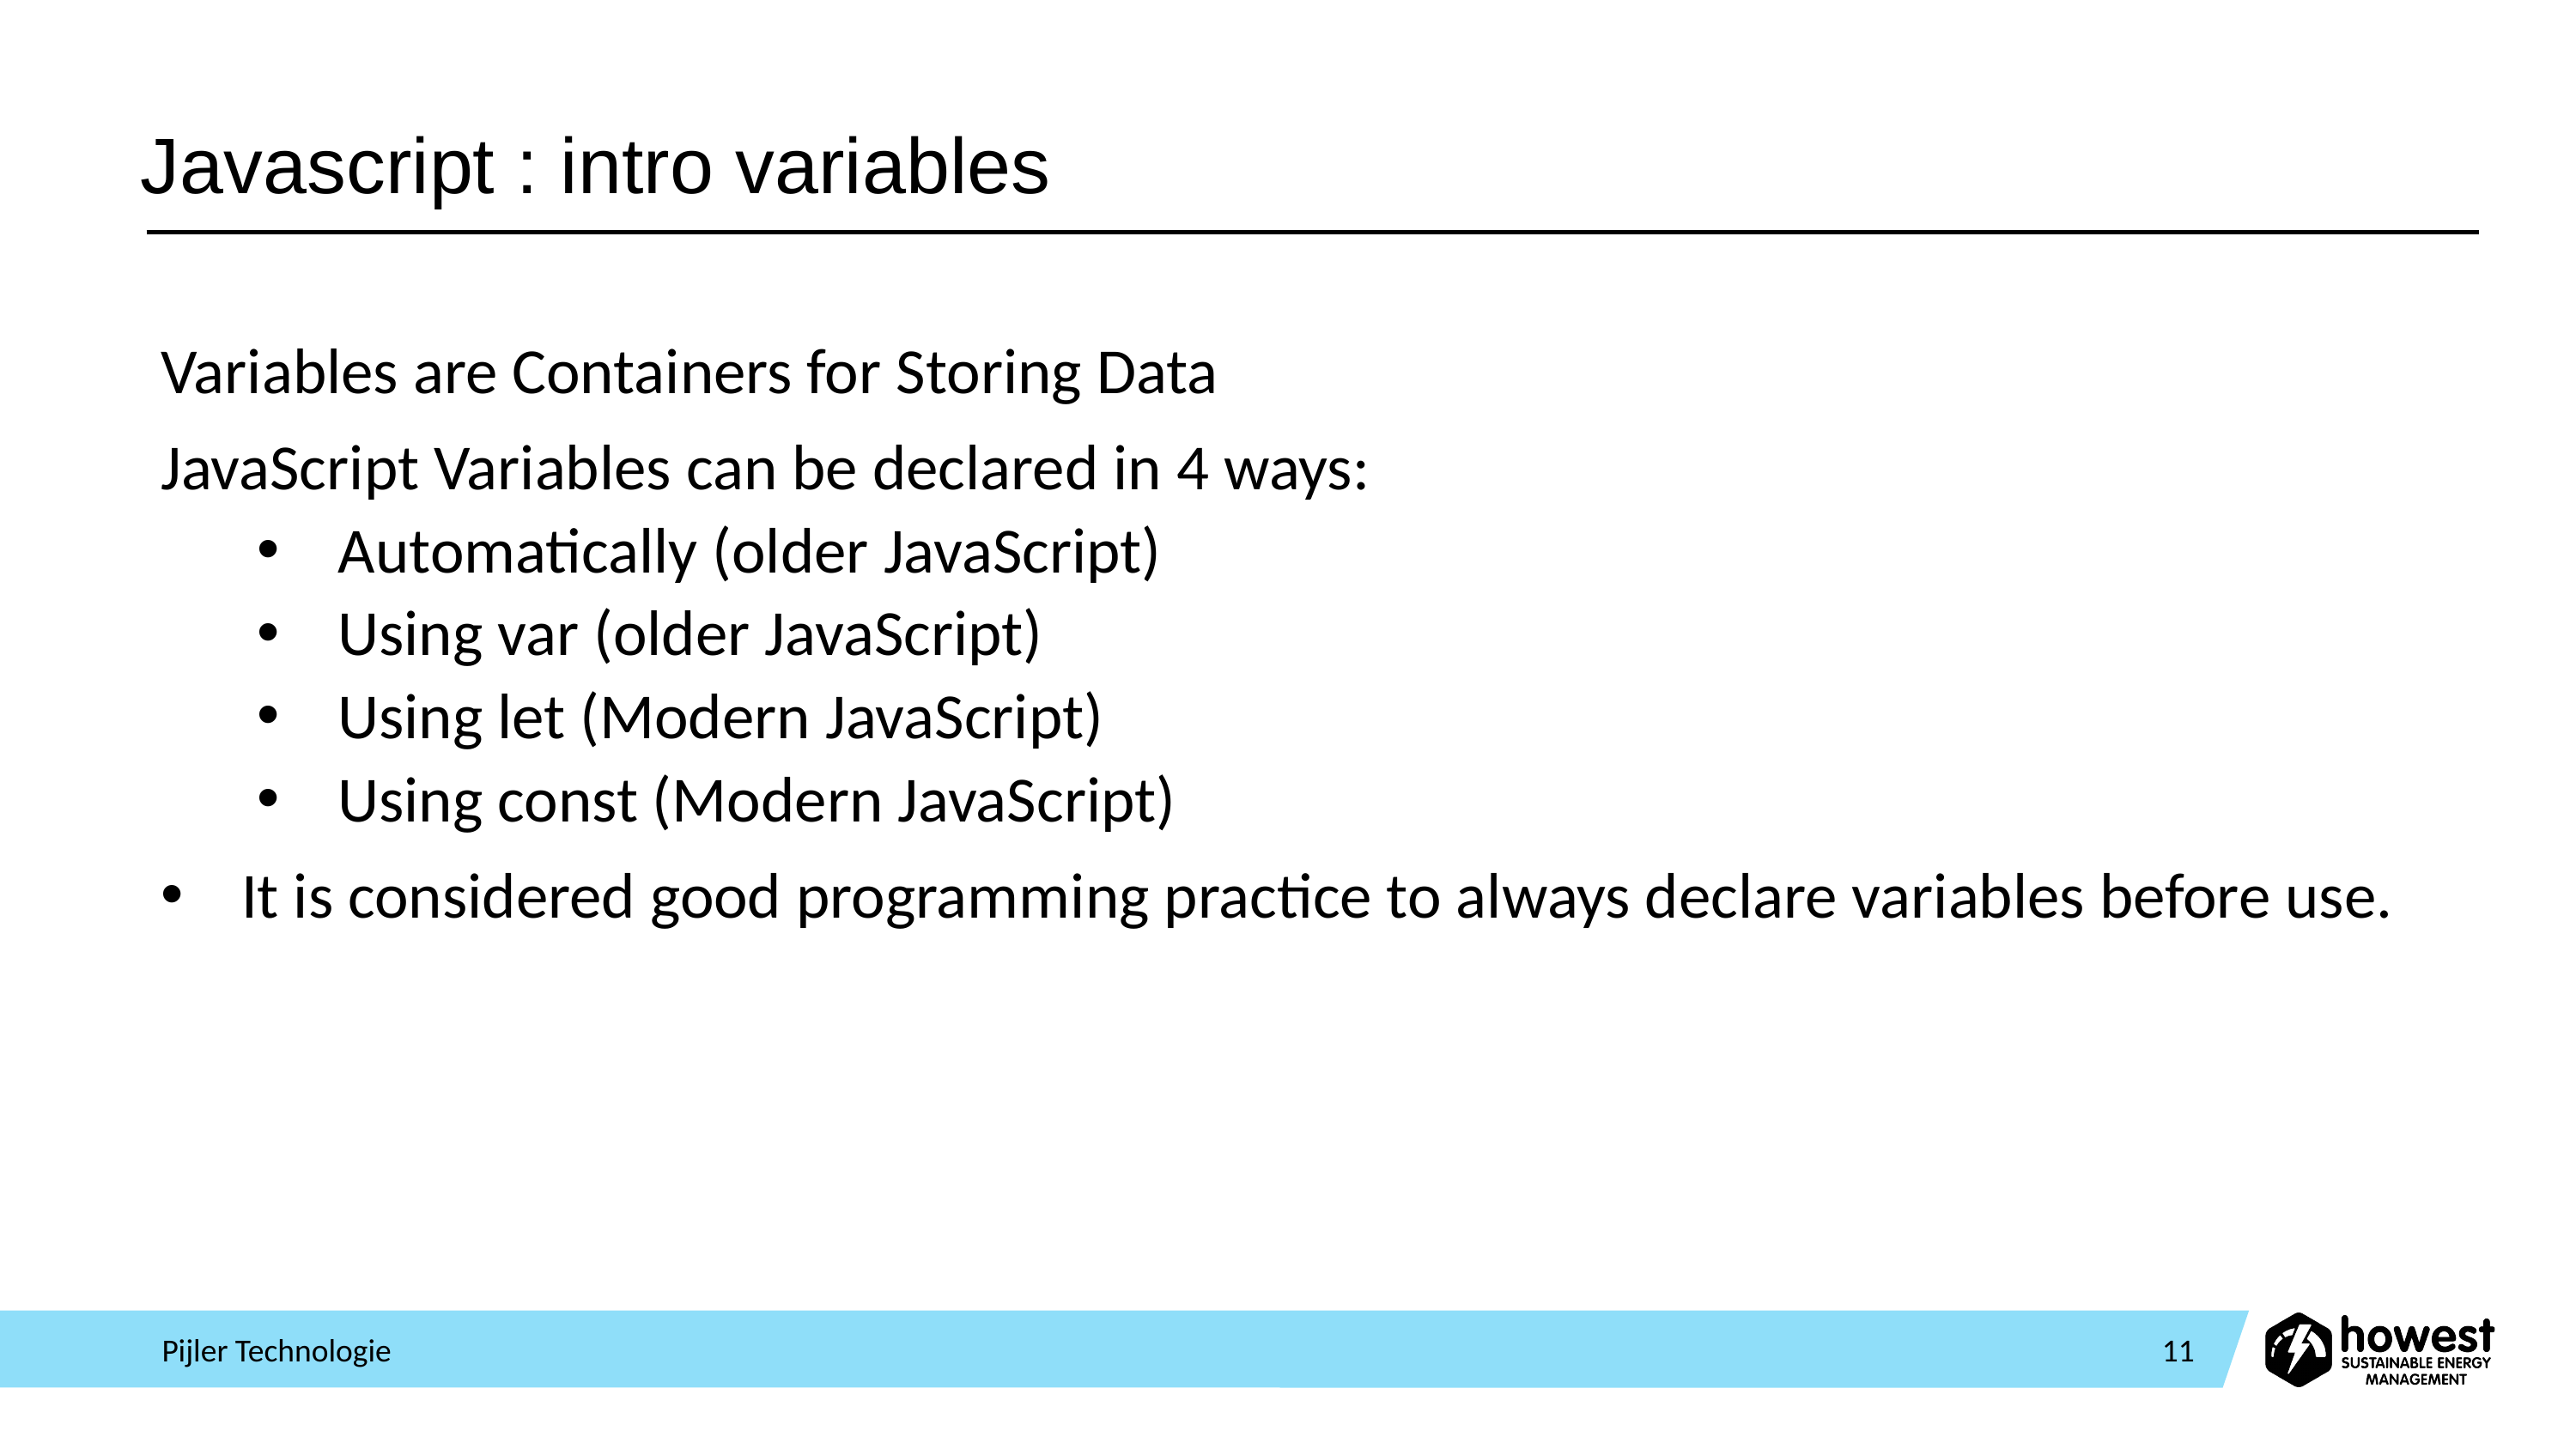

# Javascript : intro variables
Variables are Containers for Storing Data
JavaScript Variables can be declared in 4 ways:
Automatically (older JavaScript)
Using var (older JavaScript)
Using let (Modern JavaScript)
Using const (Modern JavaScript)
It is considered good programming practice to always declare variables before use.
Pijler Technologie
11